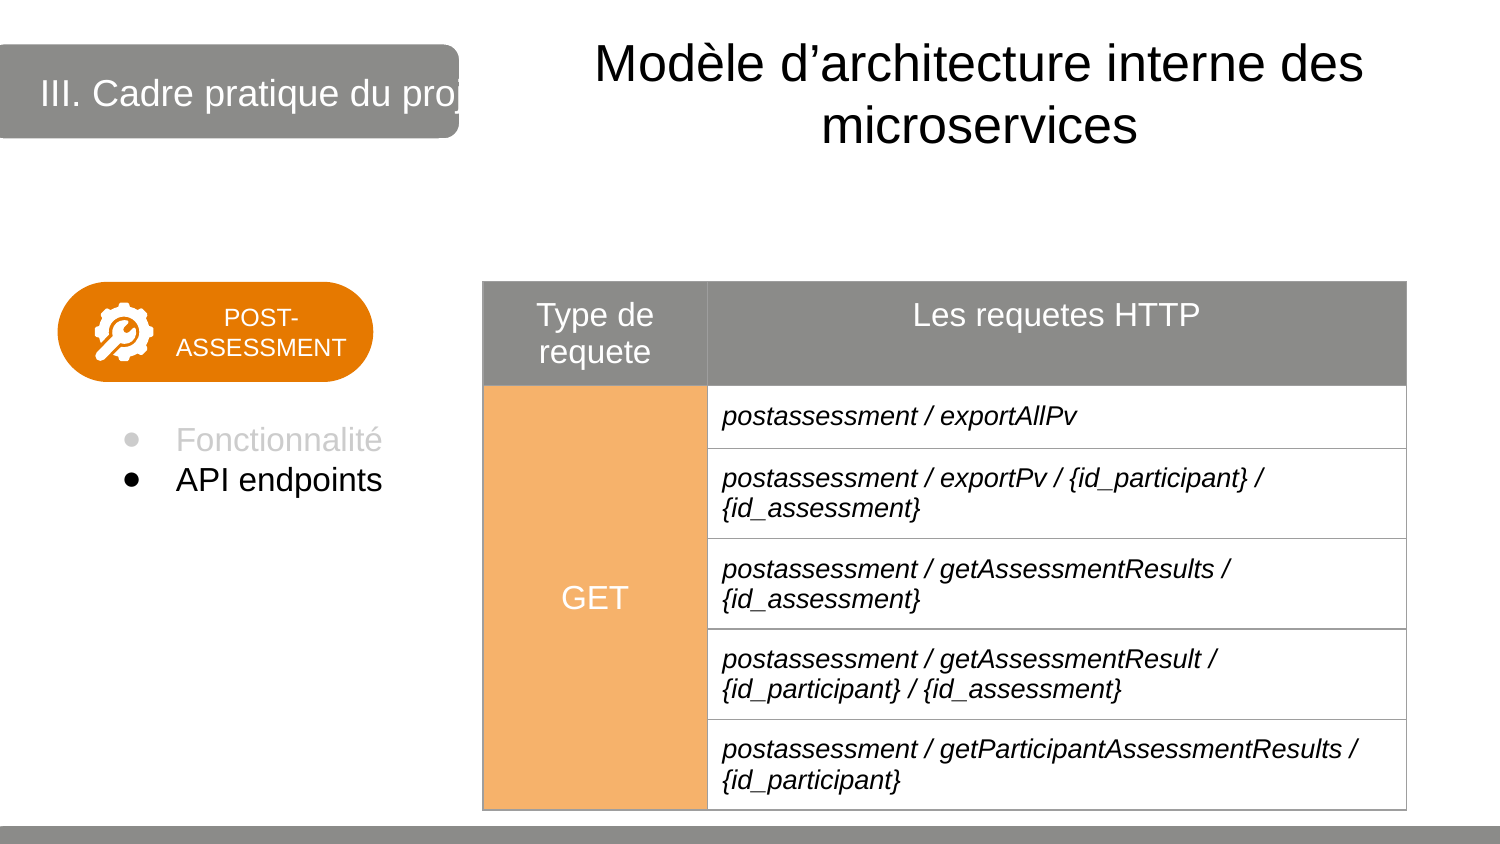

# Modèle d’architecture interne des microservices
III. Cadre pratique du projet

| Type de requete | Les requetes HTTP |
| --- | --- |
| GET | postassessment / exportAllPv |
|  | postassessment / exportPv / {id\_participant} / {id\_assessment} |
|  | postassessment / getAssessmentResults / {id\_assessment} |
|  | postassessment / getAssessmentResult / {id\_participant} / {id\_assessment} |
|  | postassessment / getParticipantAssessmentResults / {id\_participant} |
POST-ASSESSMENT

Fonctionnalité
API endpoints